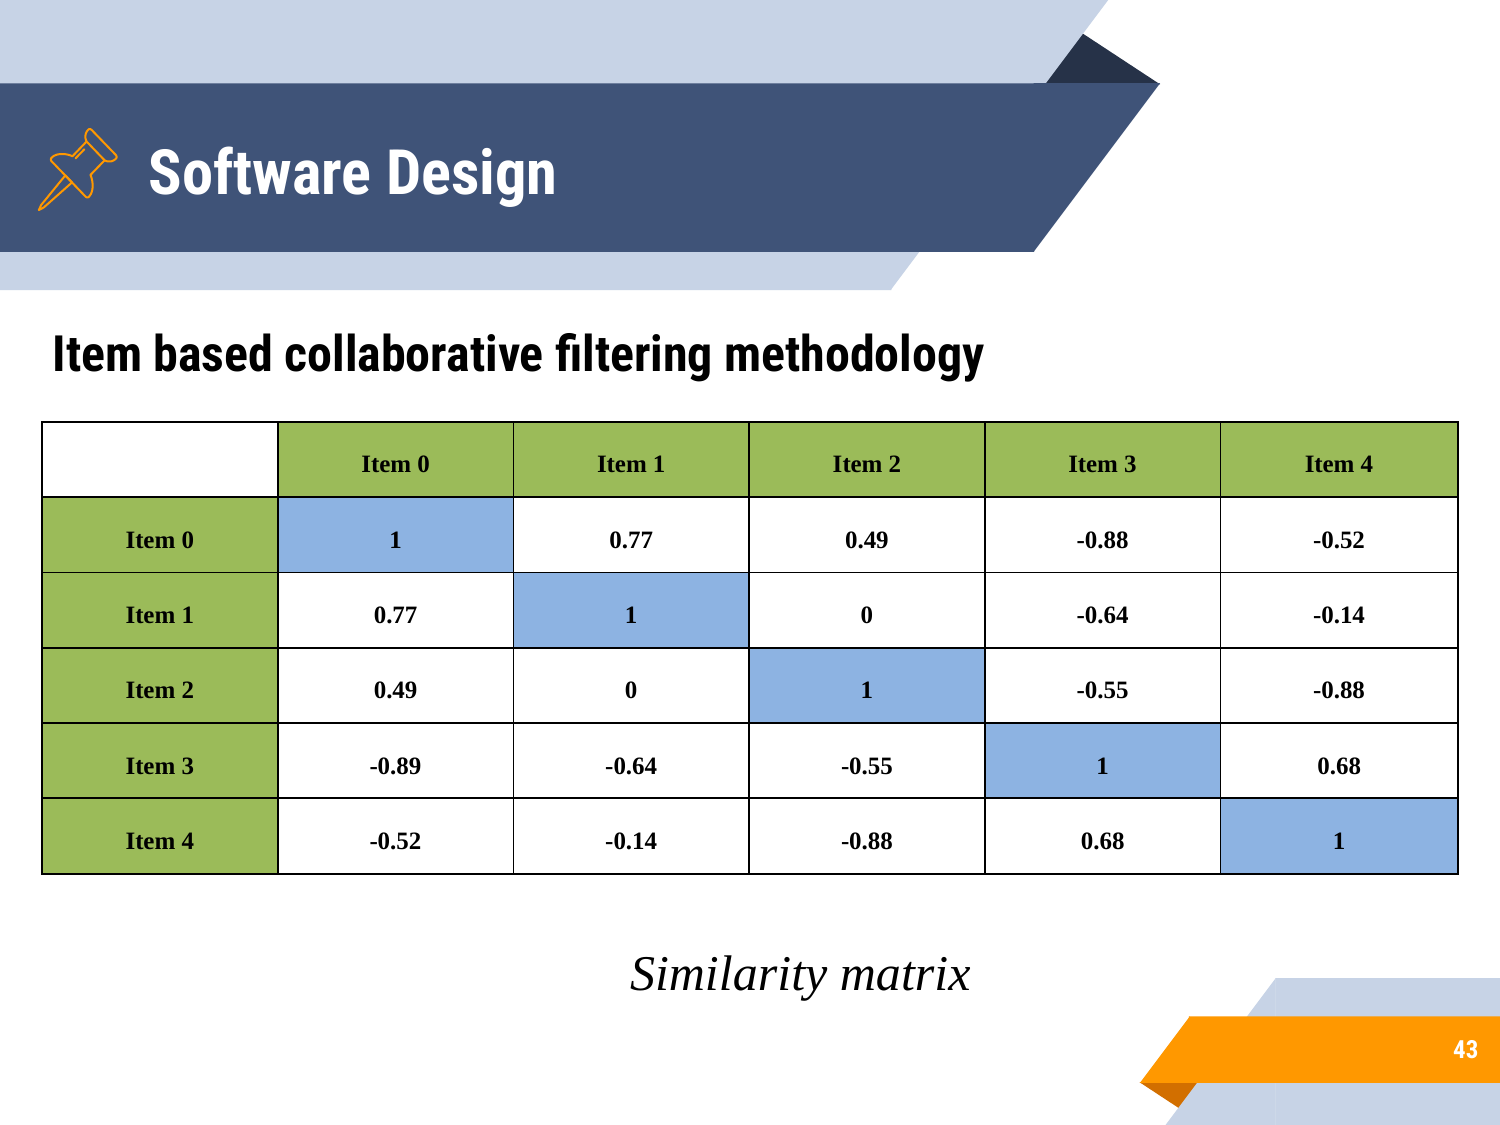

# Software Design
Item based collaborative filtering methodology

|  | Item 0 | Item 1 | Item 2 | Item 3 | Item 4 |
| --- | --- | --- | --- | --- | --- |
| Item 0 | 1 | 0.77 | 0.49 | -0.88 | -0.52 |
| Item 1 | 0.77 | 1 | 0 | -0.64 | -0.14 |
| Item 2 | 0.49 | 0 | 1 | -0.55 | -0.88 |
| Item 3 | -0.89 | -0.64 | -0.55 | 1 | 0.68 |
| Item 4 | -0.52 | -0.14 | -0.88 | 0.68 | 1 |
Similarity matrix
43